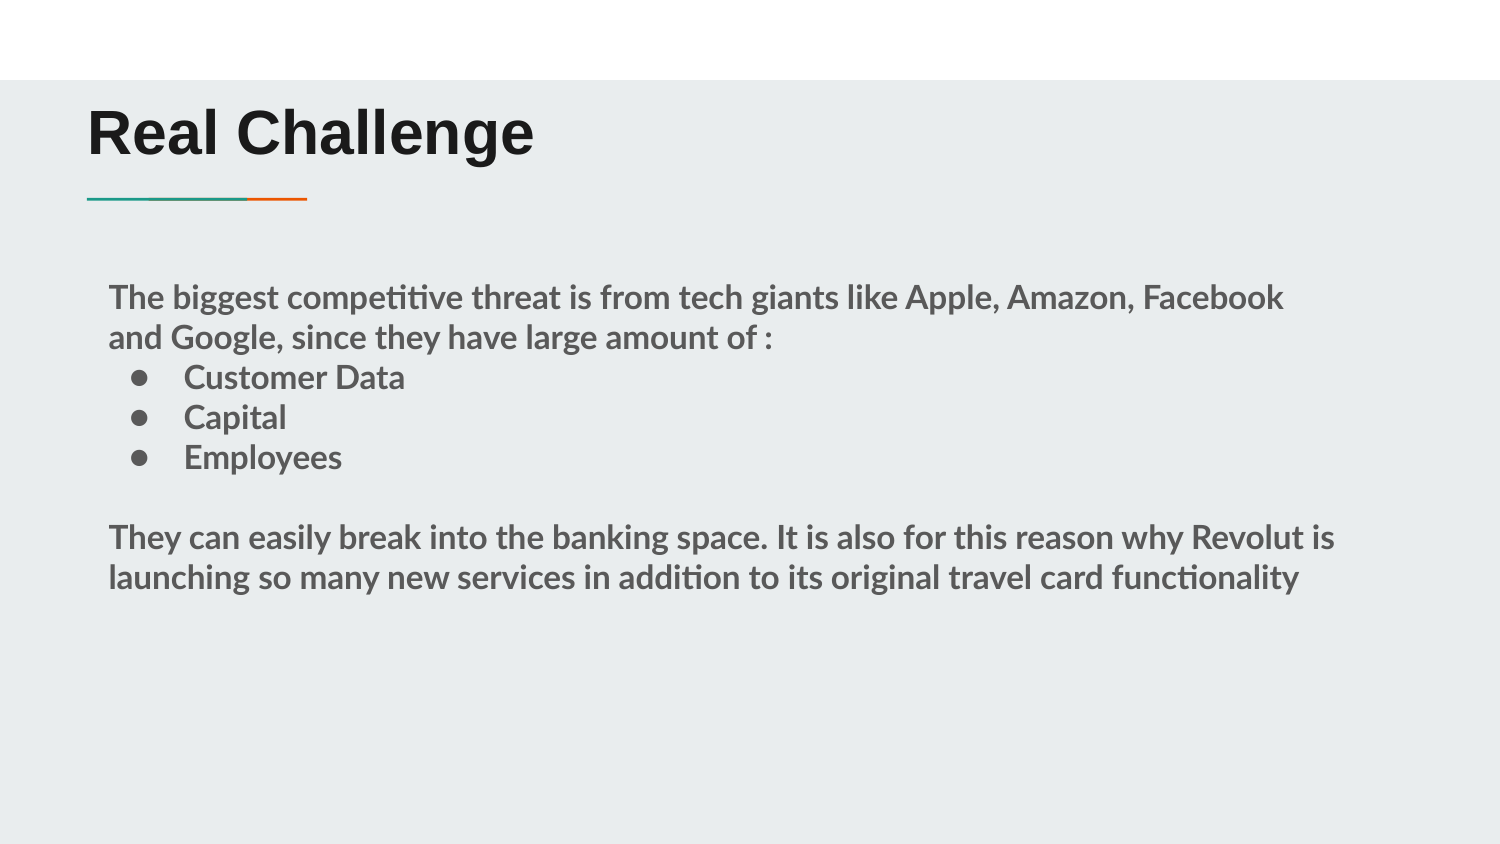

# Real Challenge
The biggest competitive threat is from tech giants like Apple, Amazon, Facebook and Google, since they have large amount of :
Customer Data
Capital
Employees

They can easily break into the banking space. It is also for this reason why Revolut is launching so many new services in addition to its original travel card functionality